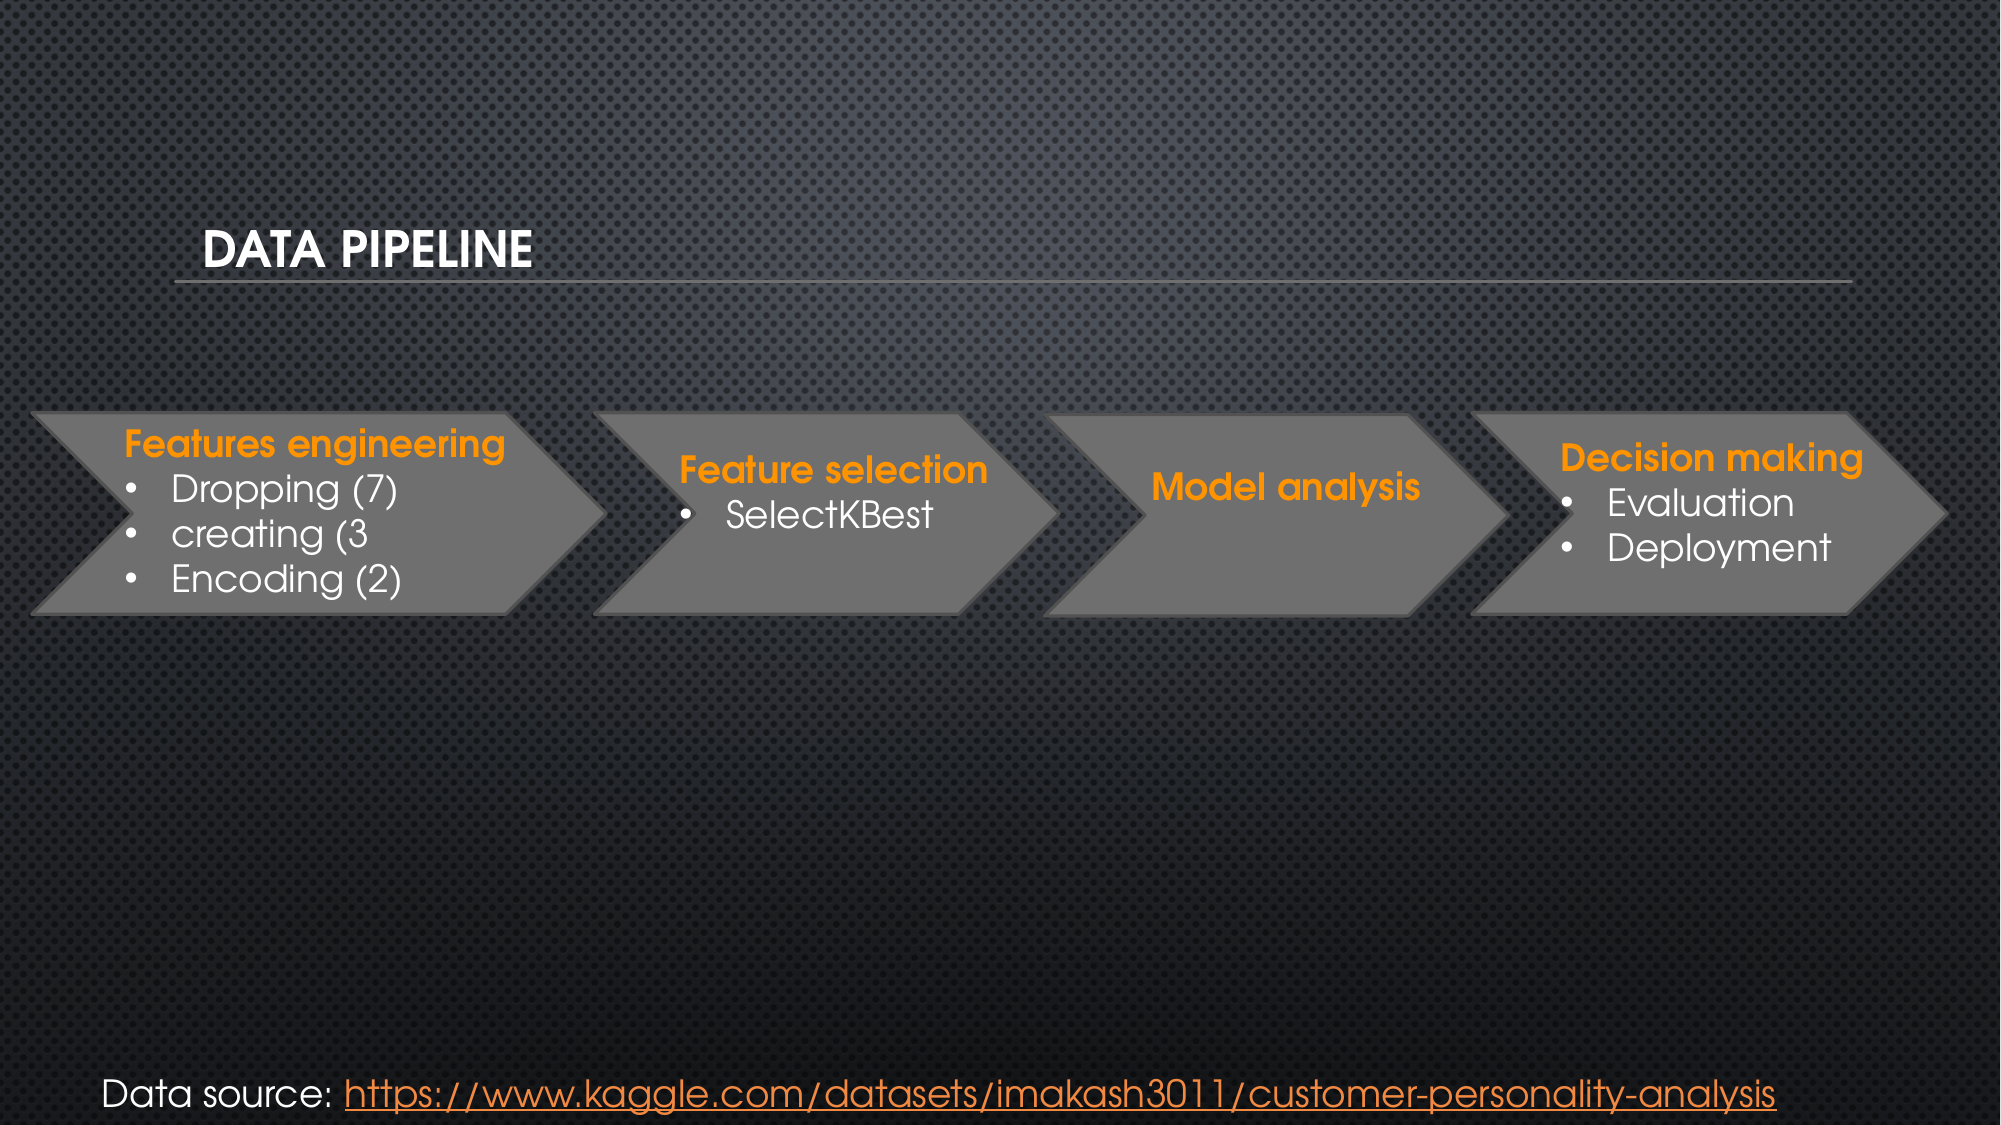

# data pipeline

Features engineering
Dropping (7)
creating (3
Encoding (2)

Feature selection
SelectKBest

Decision making
Evaluation
Deployment

Model analysis
Data source: https://www.kaggle.com/datasets/imakash3011/customer-personality-analysis